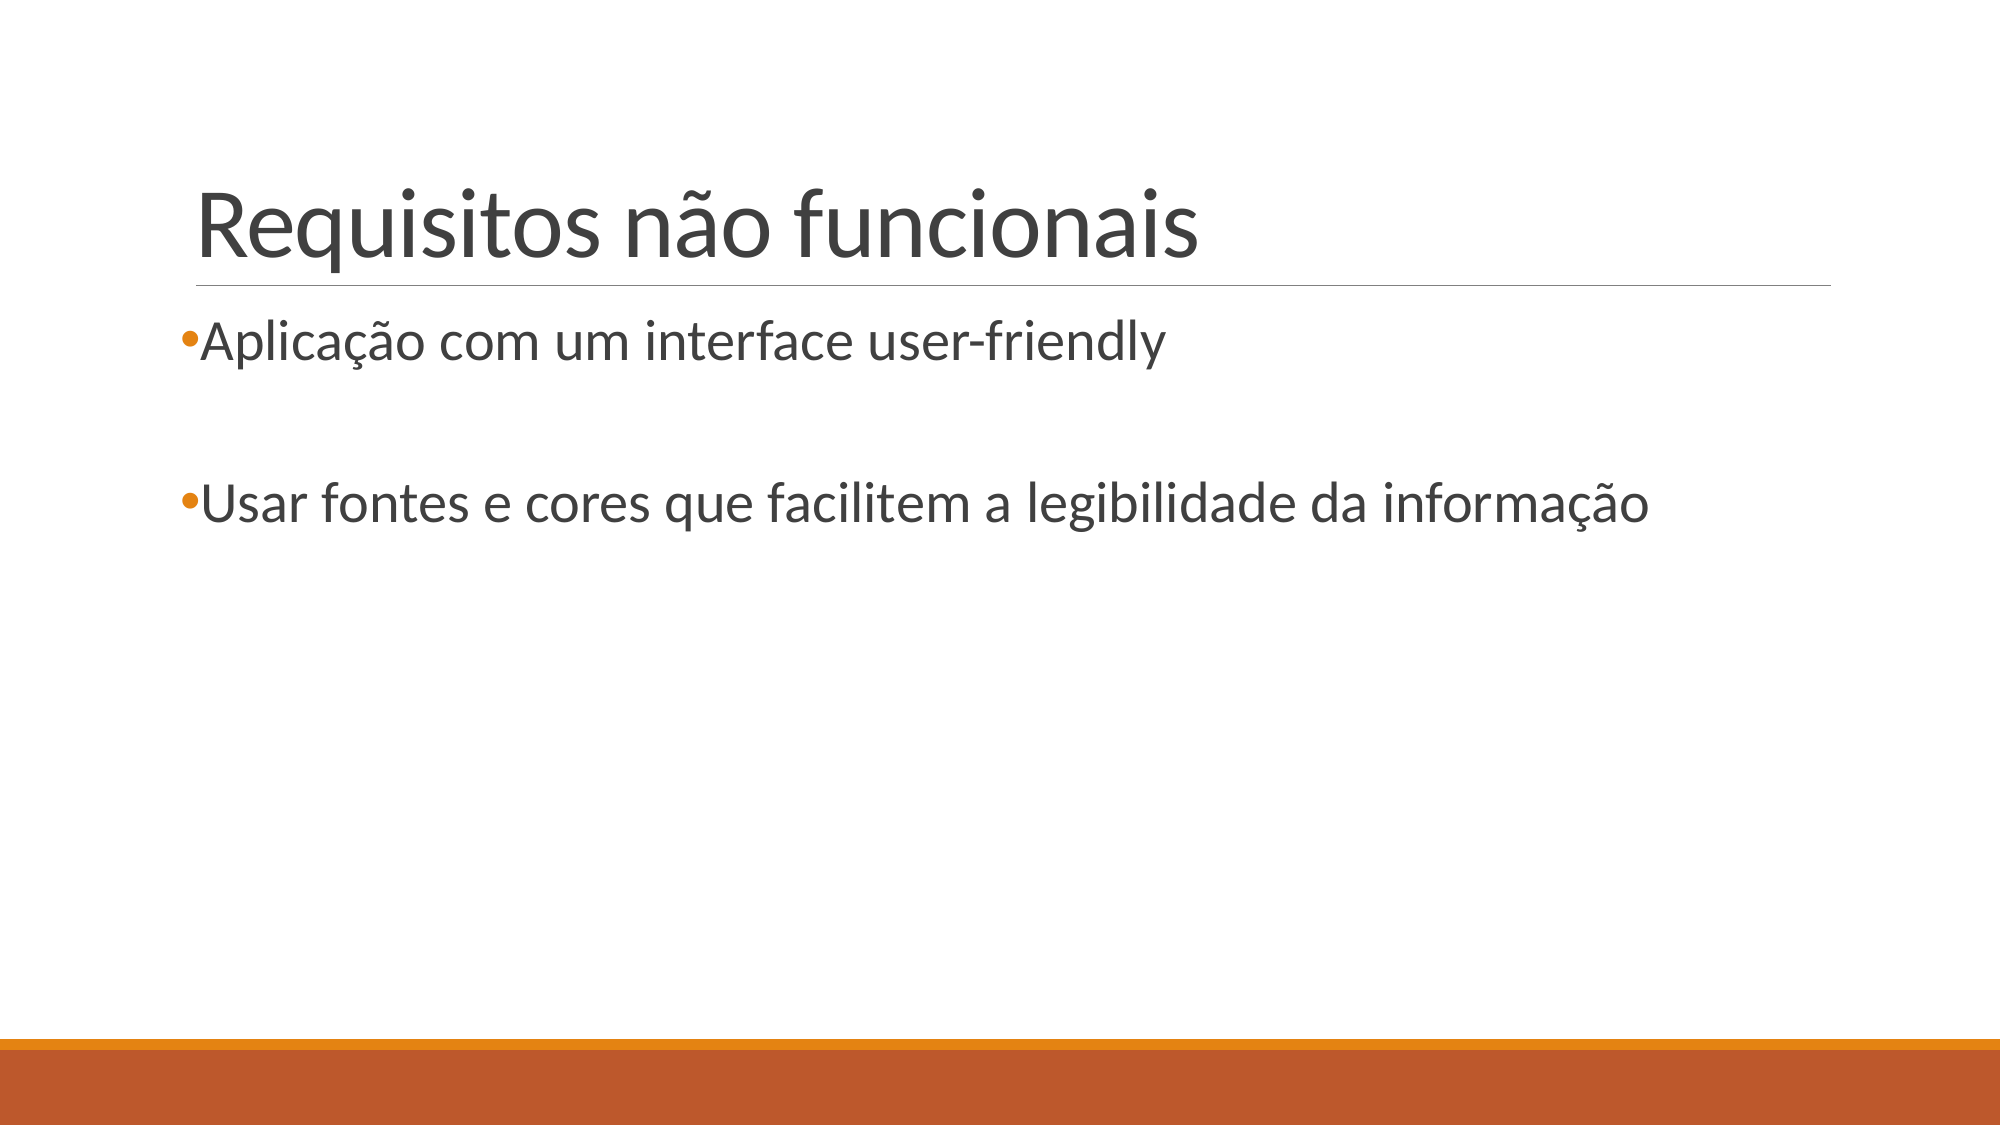

# Requisitos não funcionais
Aplicação com um interface user-friendly
Usar fontes e cores que facilitem a legibilidade da informação